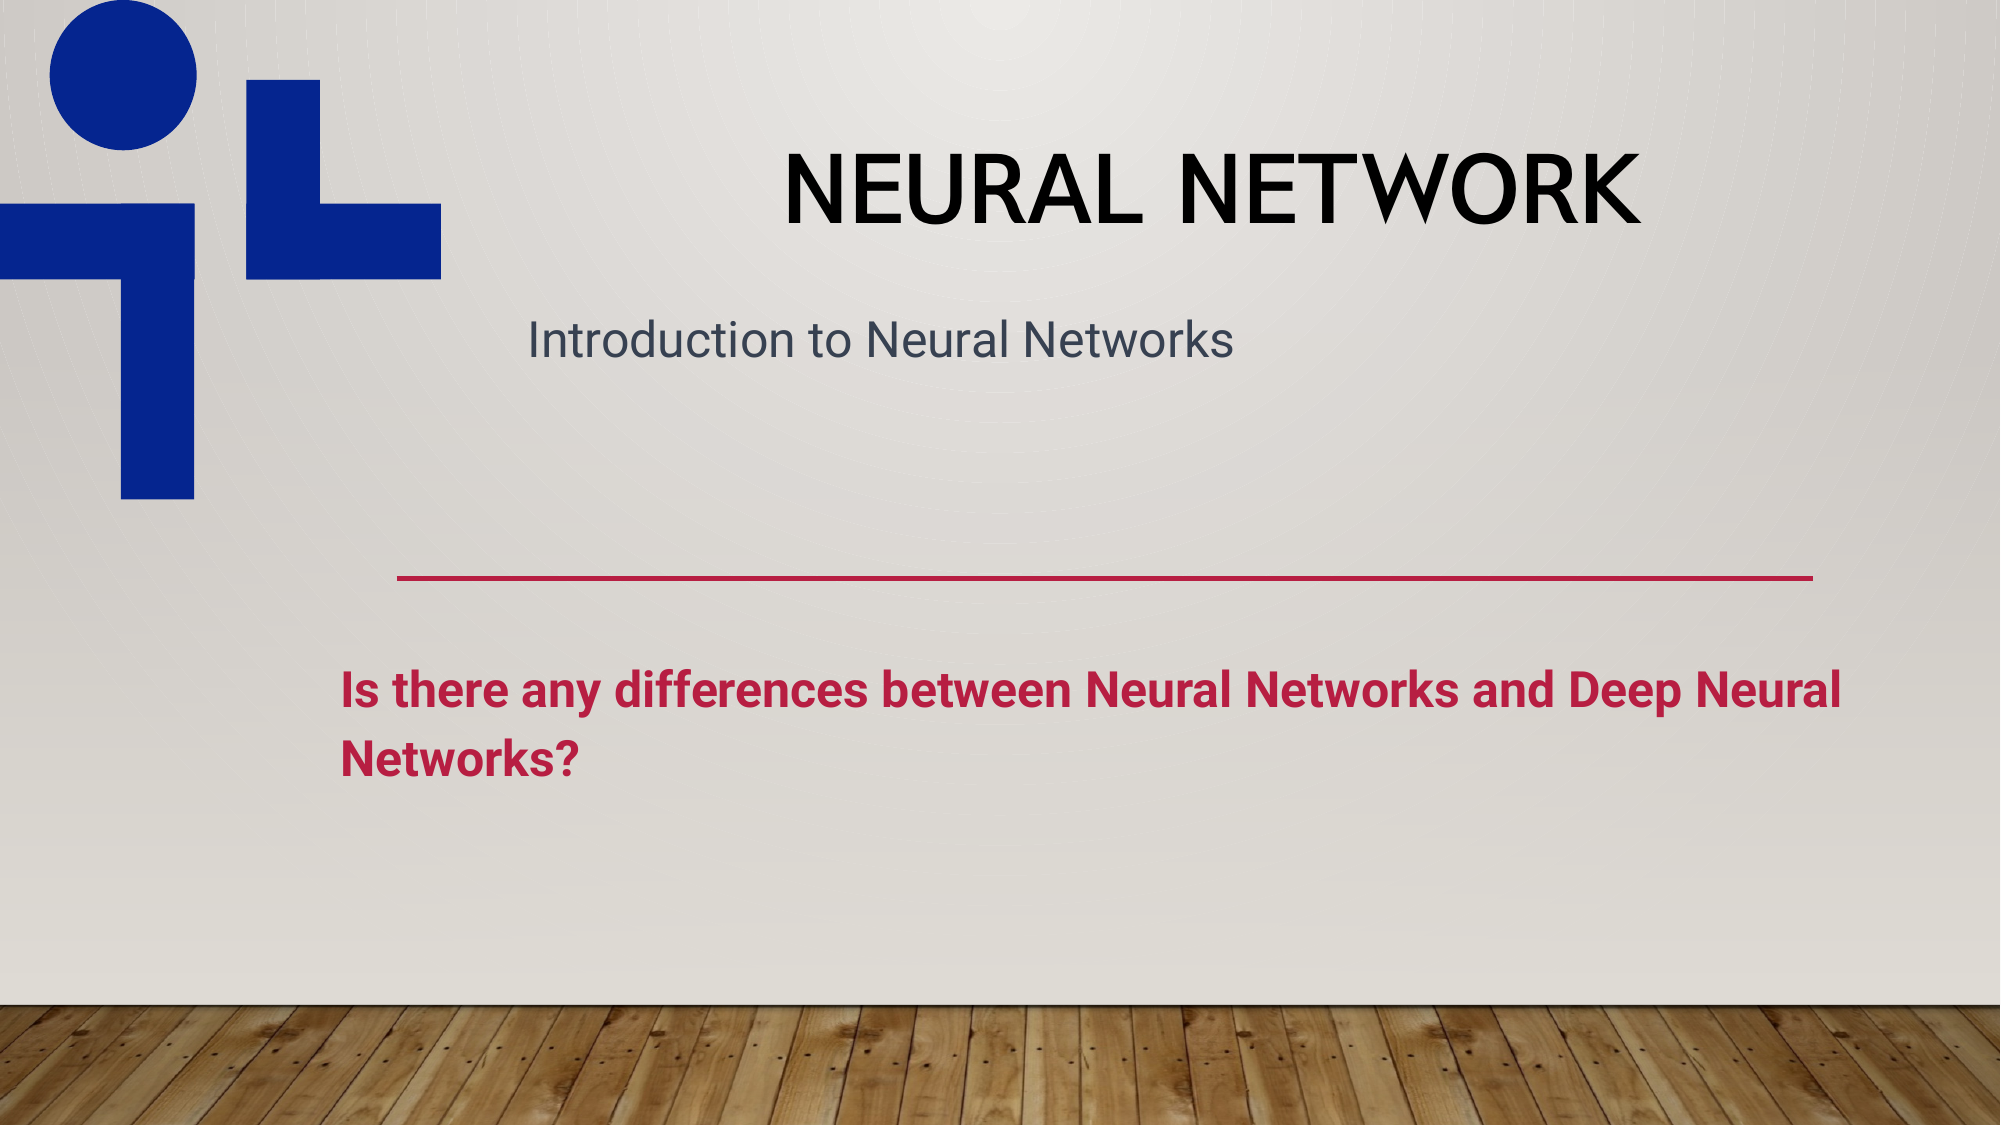

# Neural Network
Introduction to Neural Networks
Is there any differences between Neural Networks and Deep Neural Networks?